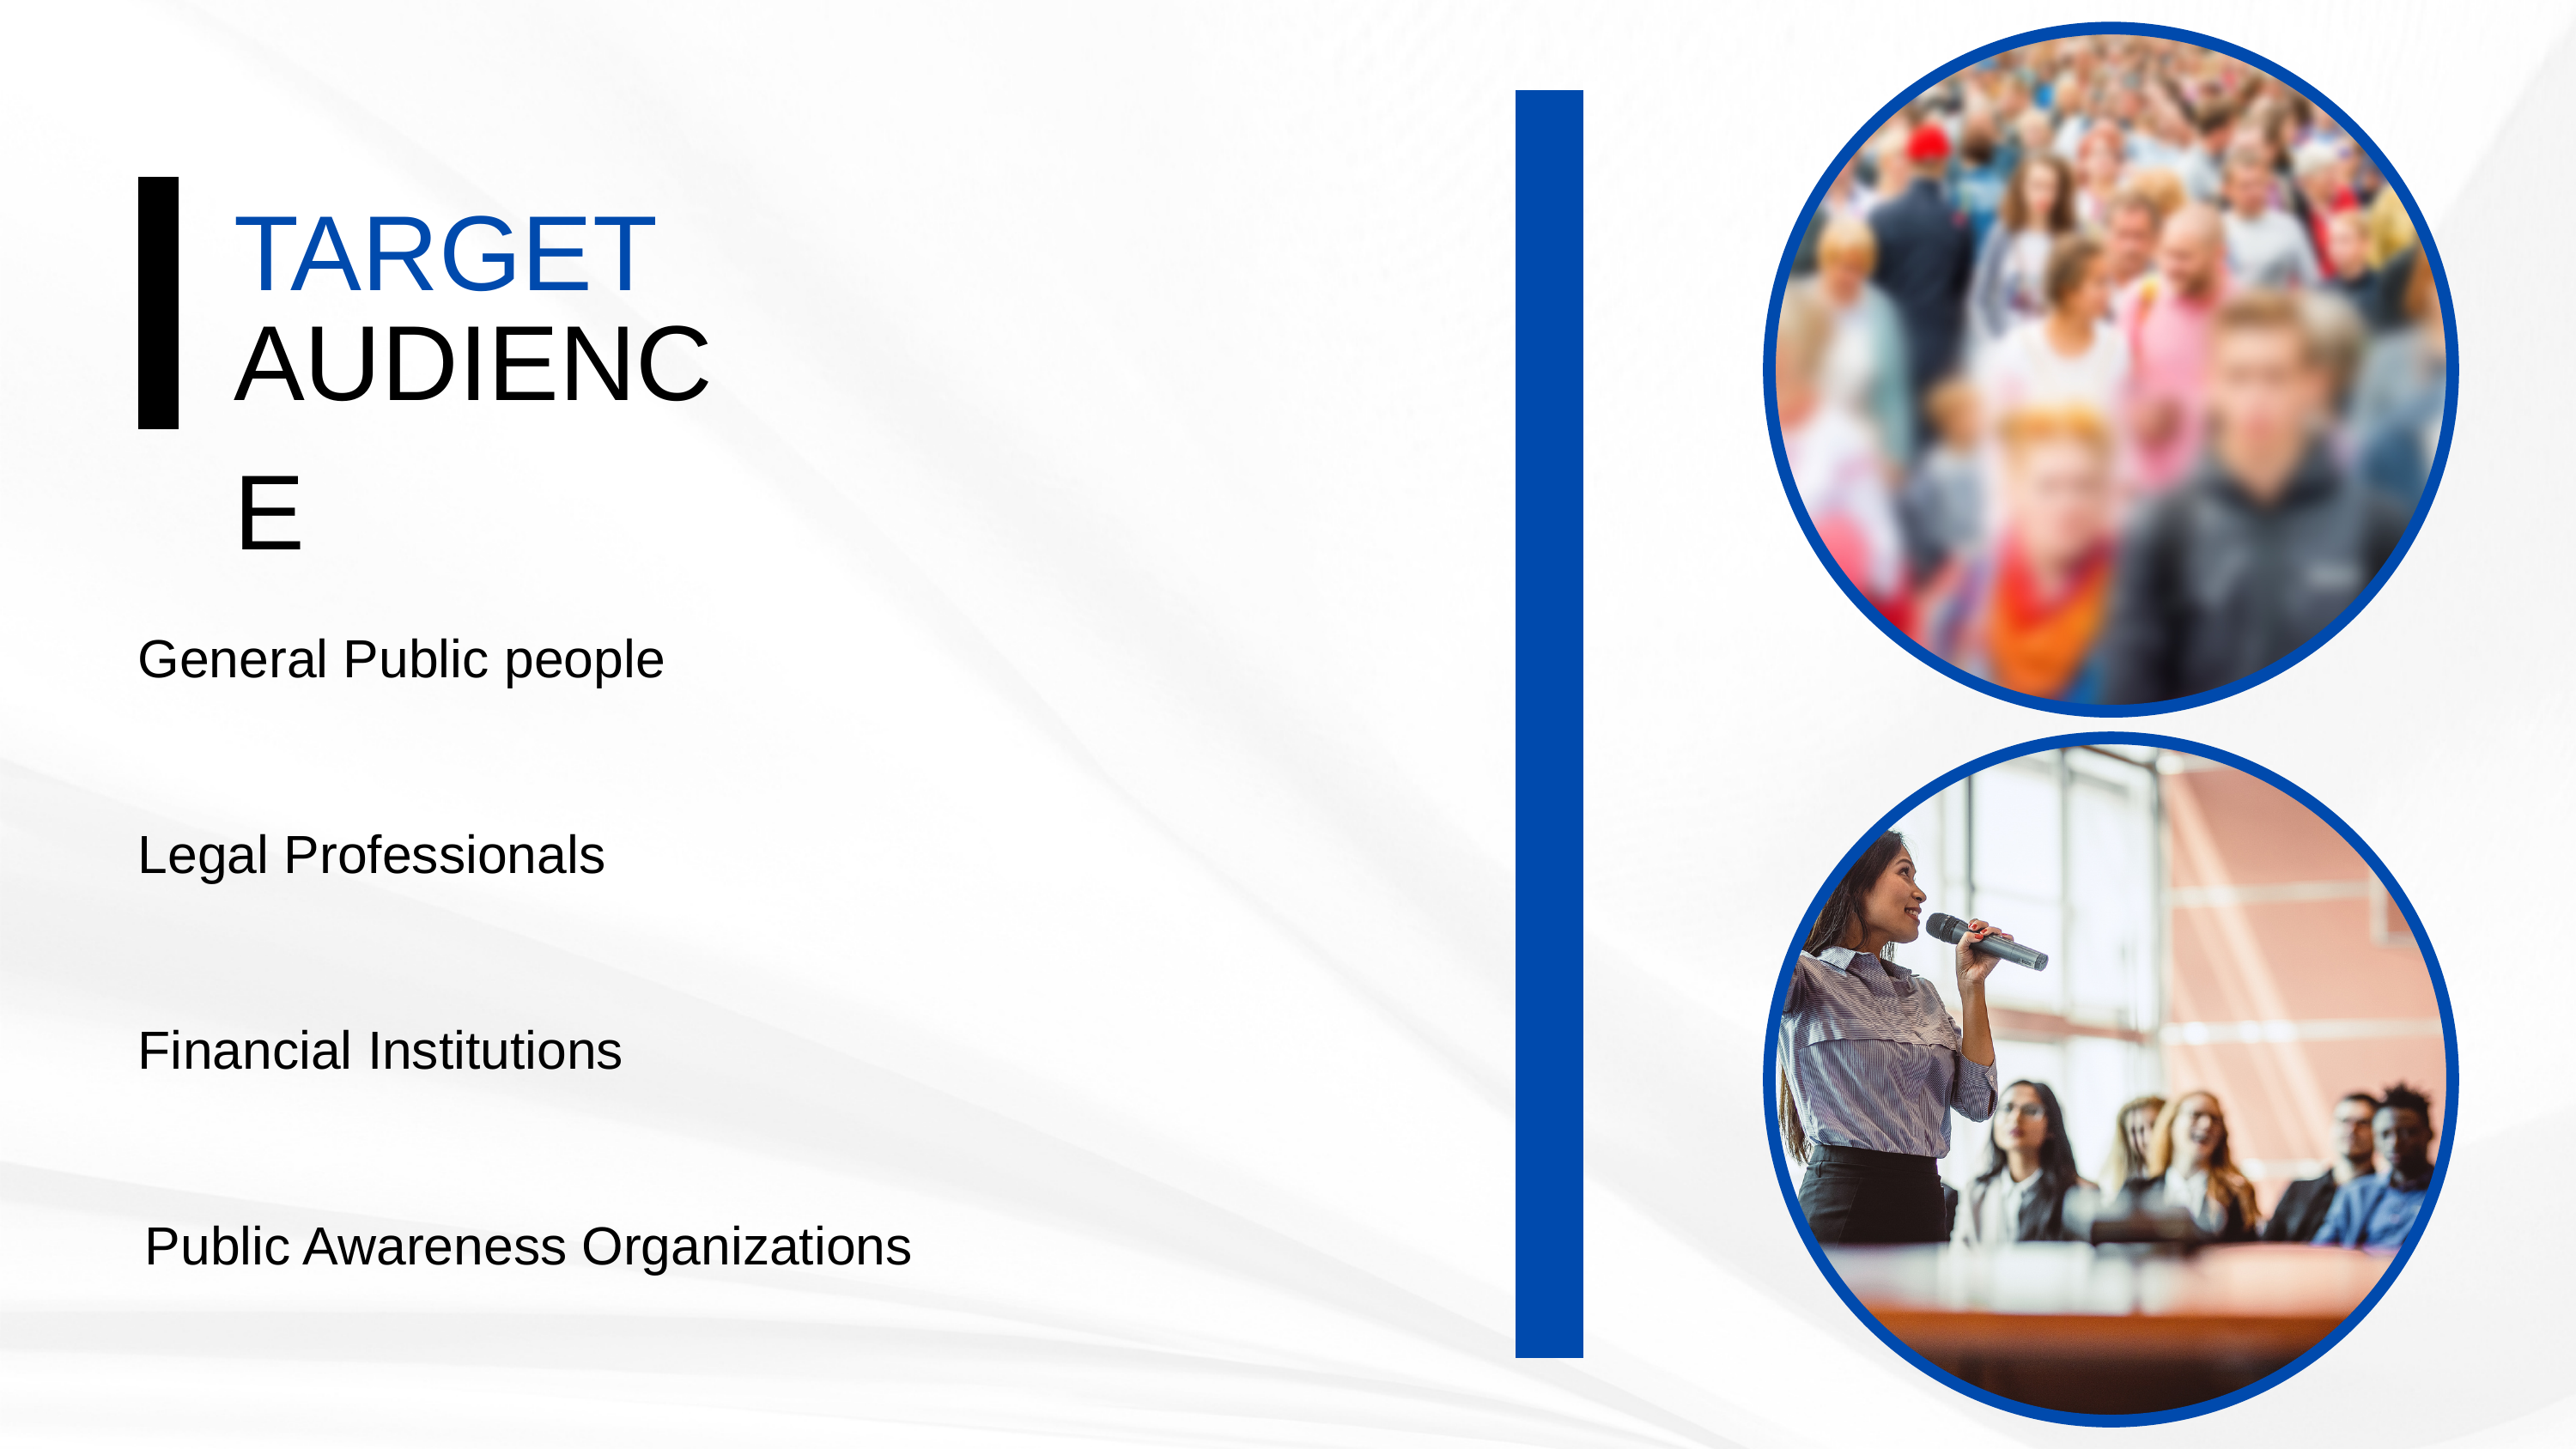

TARGET

AUDIENCE
General Public people

Legal Professionals
Financial Institutions
Public Awareness Organizations